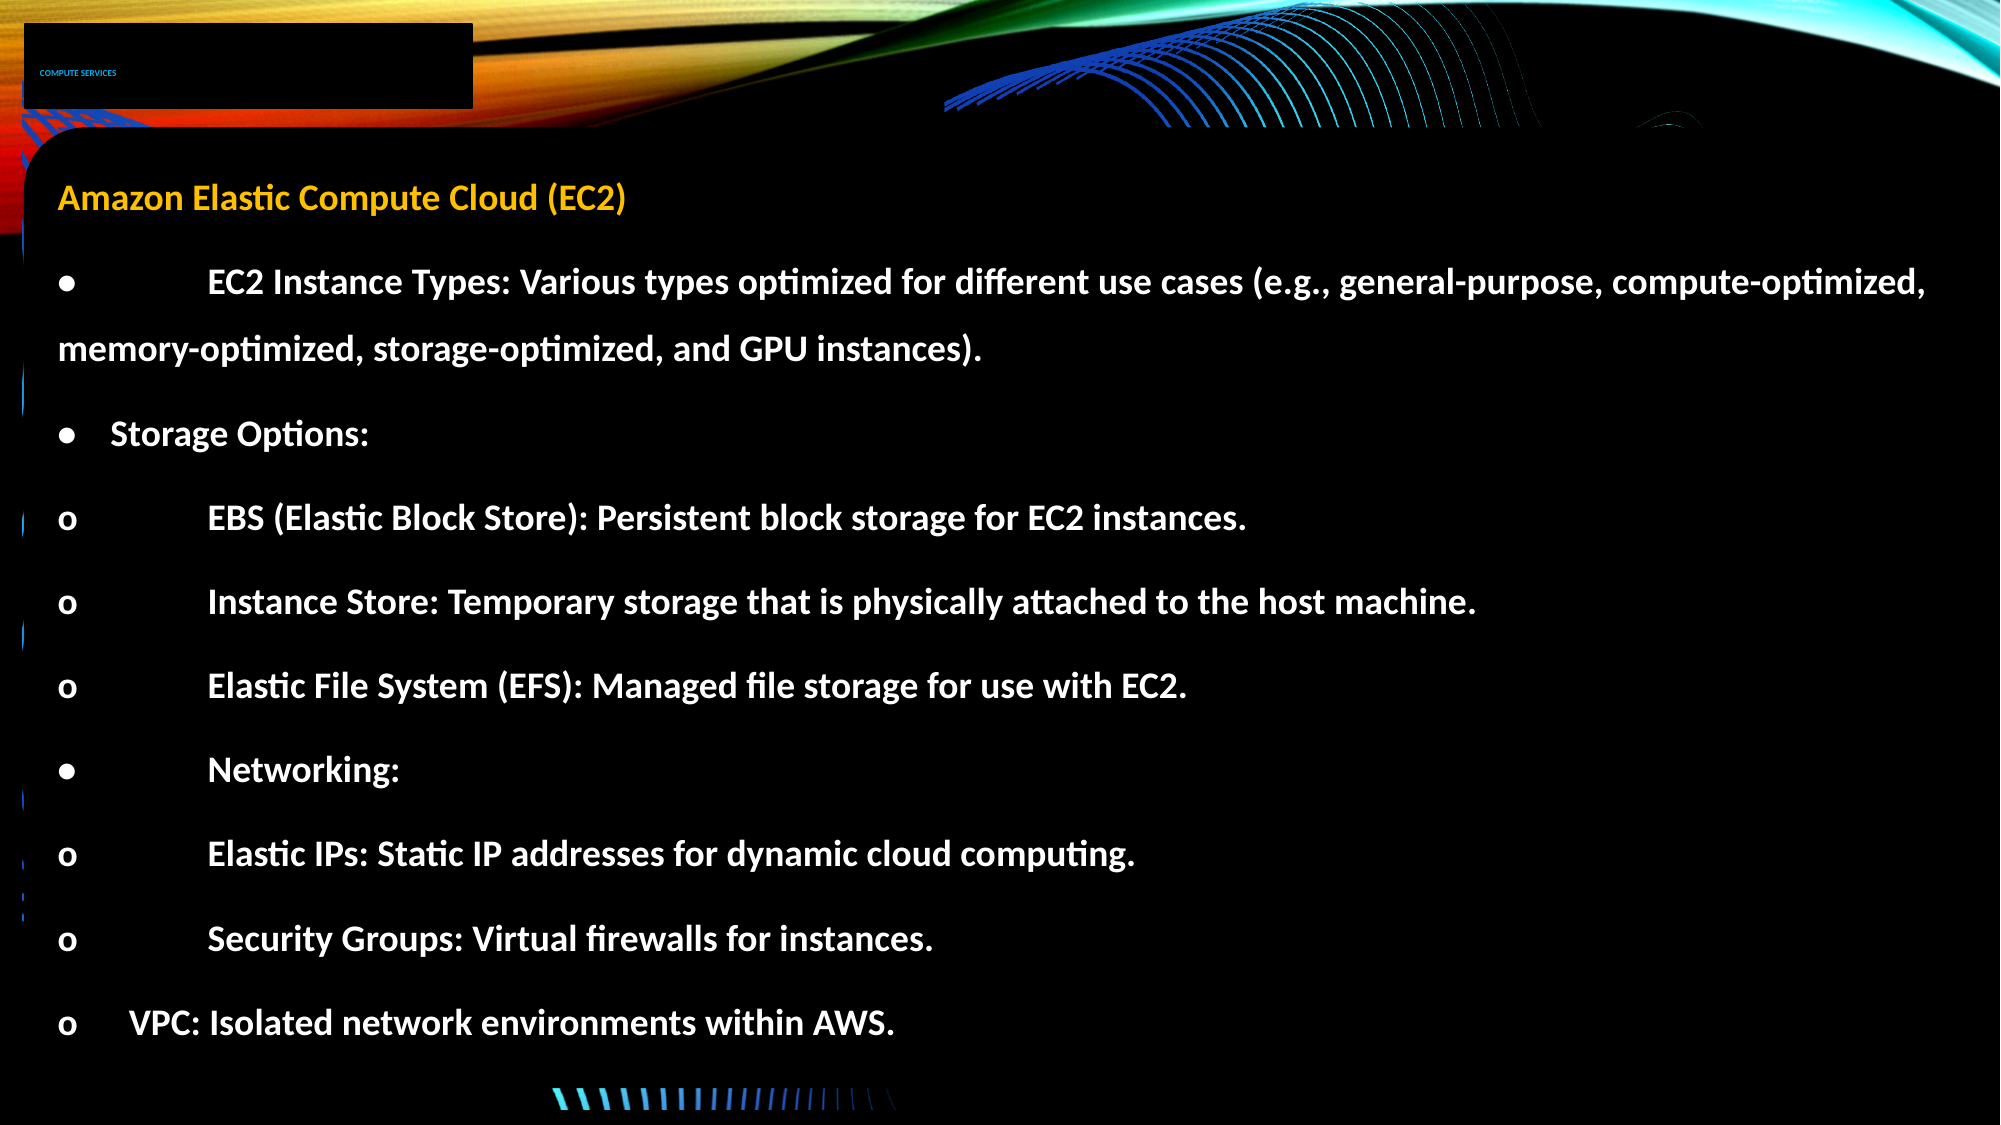

# Compute Services

Amazon Elastic Compute Cloud (EC2)
•	EC2 Instance Types: Various types optimized for different use cases (e.g., general-purpose, compute-optimized, memory-optimized, storage-optimized, and GPU instances).
•    Storage Options:
o	EBS (Elastic Block Store): Persistent block storage for EC2 instances.
o	Instance Store: Temporary storage that is physically attached to the host machine.
o	Elastic File System (EFS): Managed file storage for use with EC2.
•	Networking:
o	Elastic IPs: Static IP addresses for dynamic cloud computing.
o	Security Groups: Virtual firewalls for instances.
o      VPC: Isolated network environments within AWS.